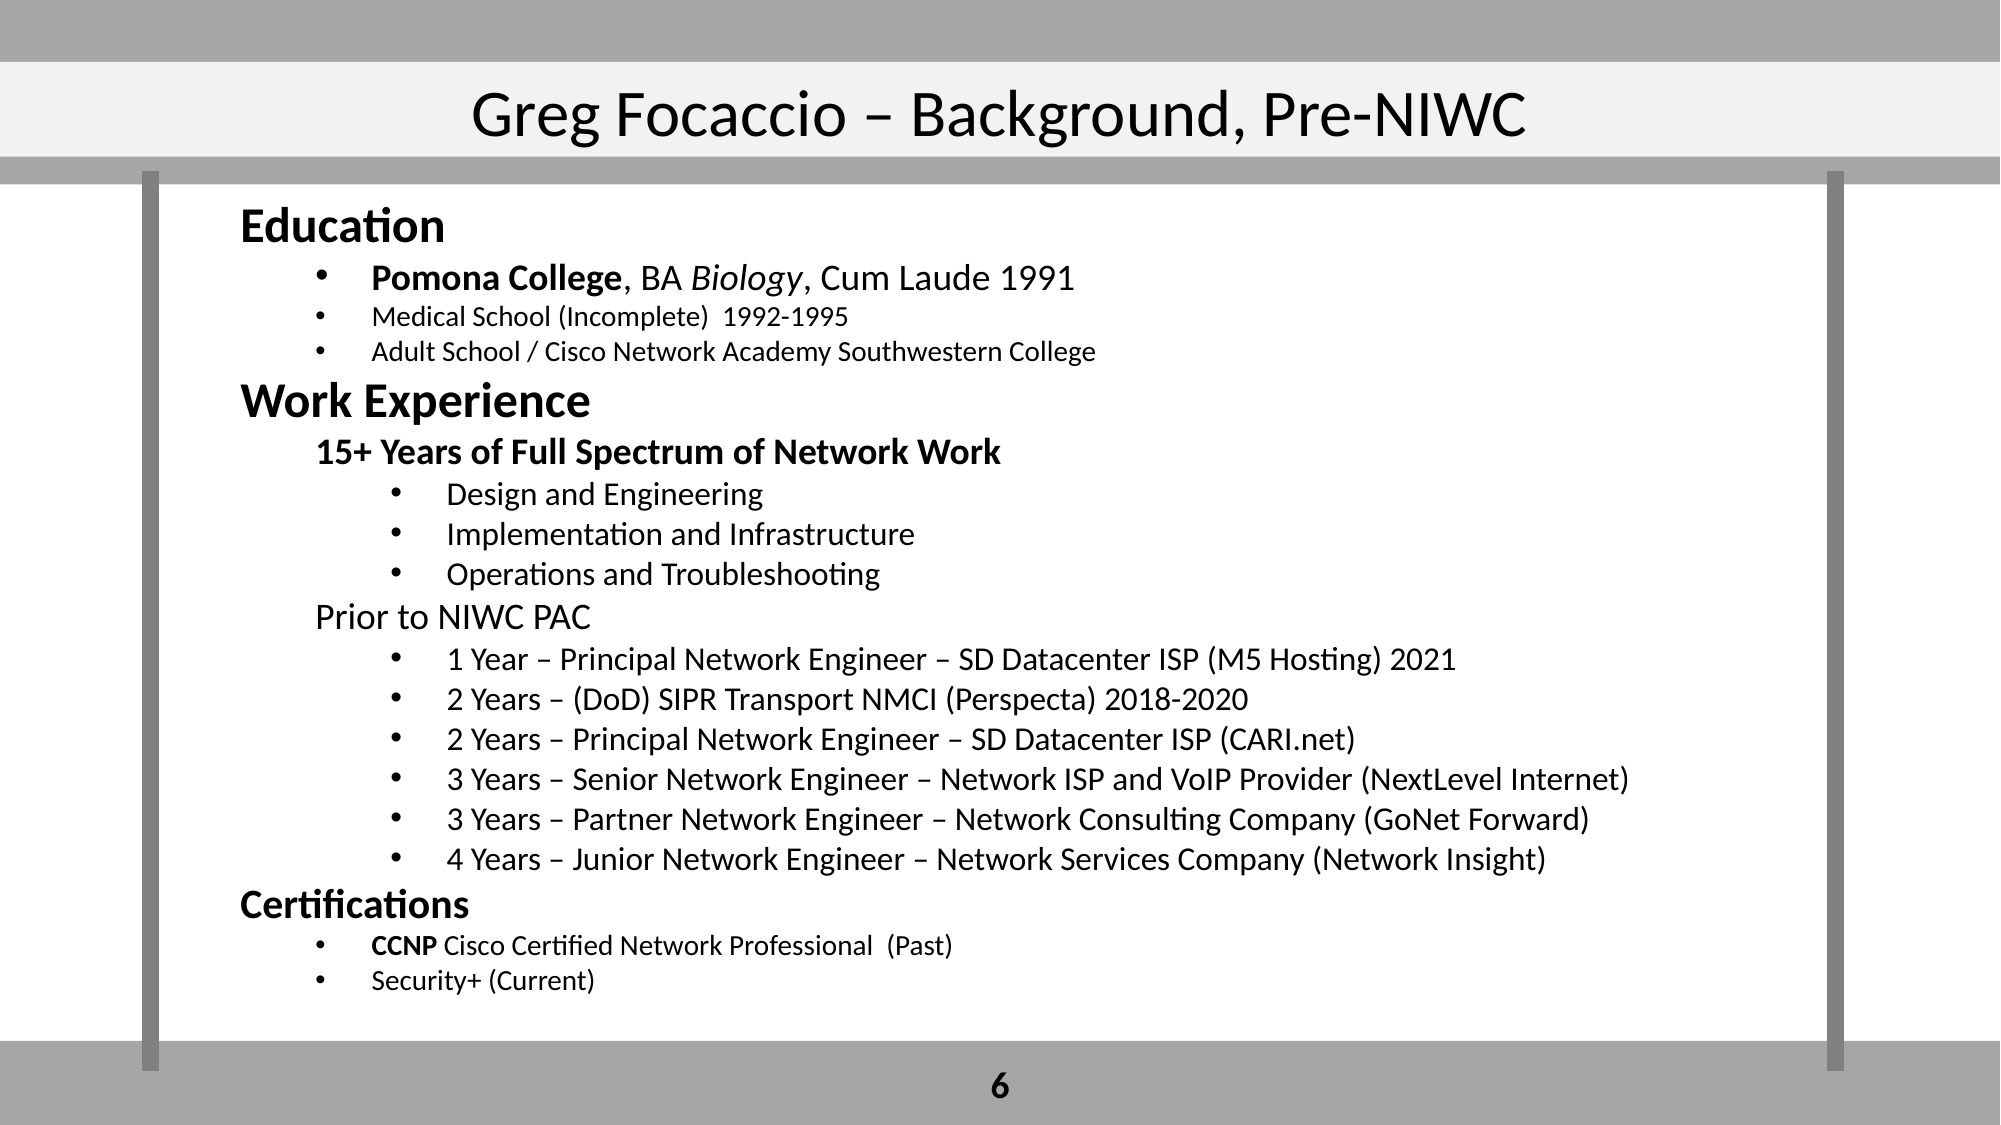

Greg Focaccio – Background, Pre-NIWC
Education
Pomona College, BA Biology, Cum Laude 1991
Medical School (Incomplete)  1992-1995
Adult School / Cisco Network Academy Southwestern College
Work Experience
	15+ Years of Full Spectrum of Network Work
Design and Engineering
Implementation and Infrastructure
Operations and Troubleshooting
	Prior to NIWC PAC
1 Year – Principal Network Engineer – SD Datacenter ISP (M5 Hosting) 2021
2 Years – (DoD) SIPR Transport NMCI (Perspecta) 2018-2020
2 Years – Principal Network Engineer – SD Datacenter ISP (CARI.net)
3 Years – Senior Network Engineer – Network ISP and VoIP Provider (NextLevel Internet)
3 Years – Partner Network Engineer – Network Consulting Company (GoNet Forward)
4 Years – Junior Network Engineer – Network Services Company (Network Insight)
Certifications
CCNP Cisco Certified Network Professional  (Past)
Security+ (Current)

6